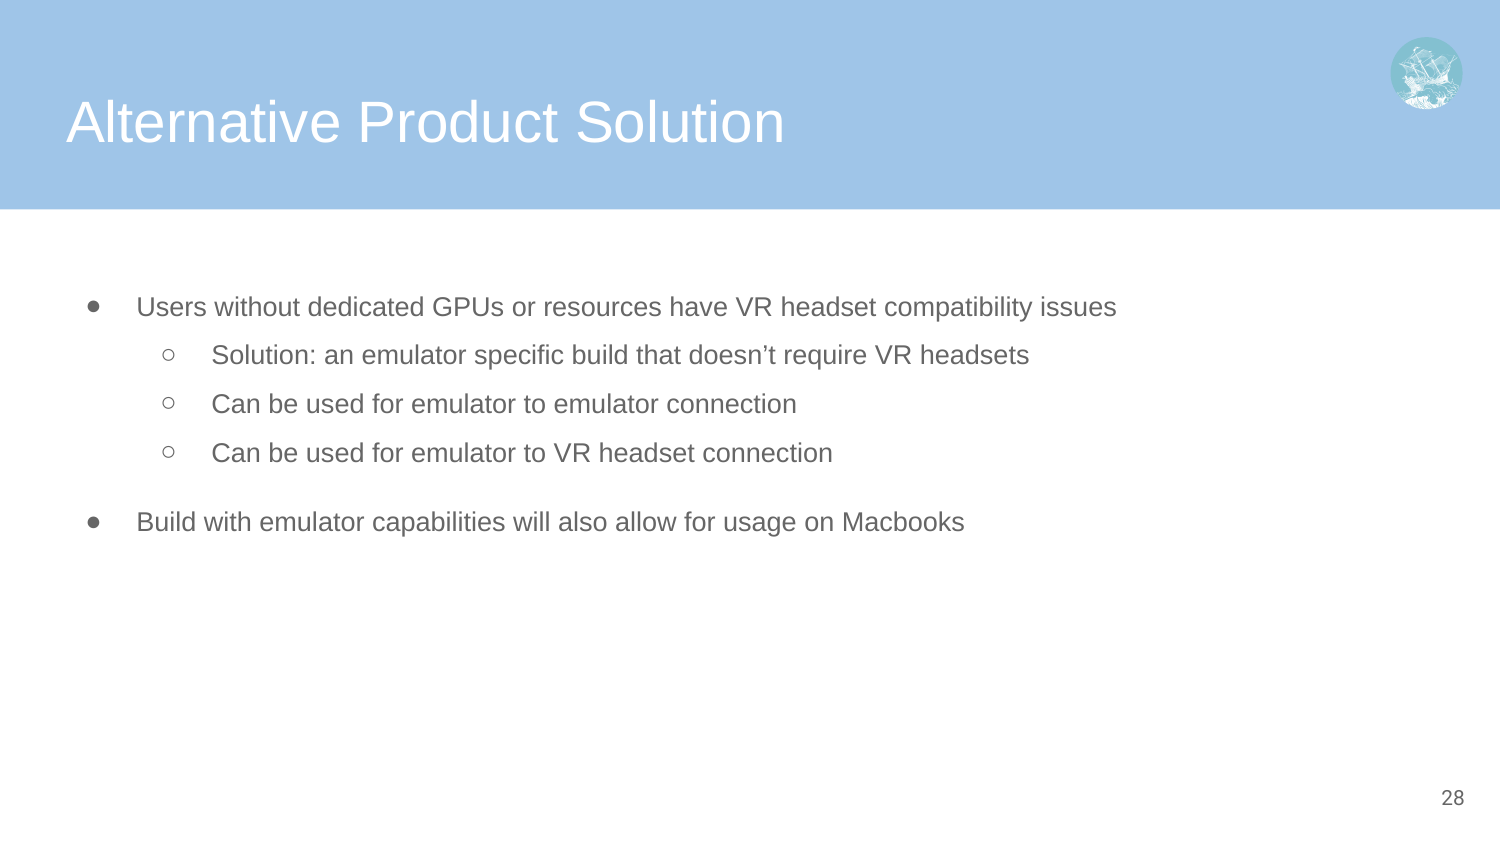

# Alternative Product Solution
Users without dedicated GPUs or resources have VR headset compatibility issues
Solution: an emulator specific build that doesn’t require VR headsets
Can be used for emulator to emulator connection
Can be used for emulator to VR headset connection
Build with emulator capabilities will also allow for usage on Macbooks

28